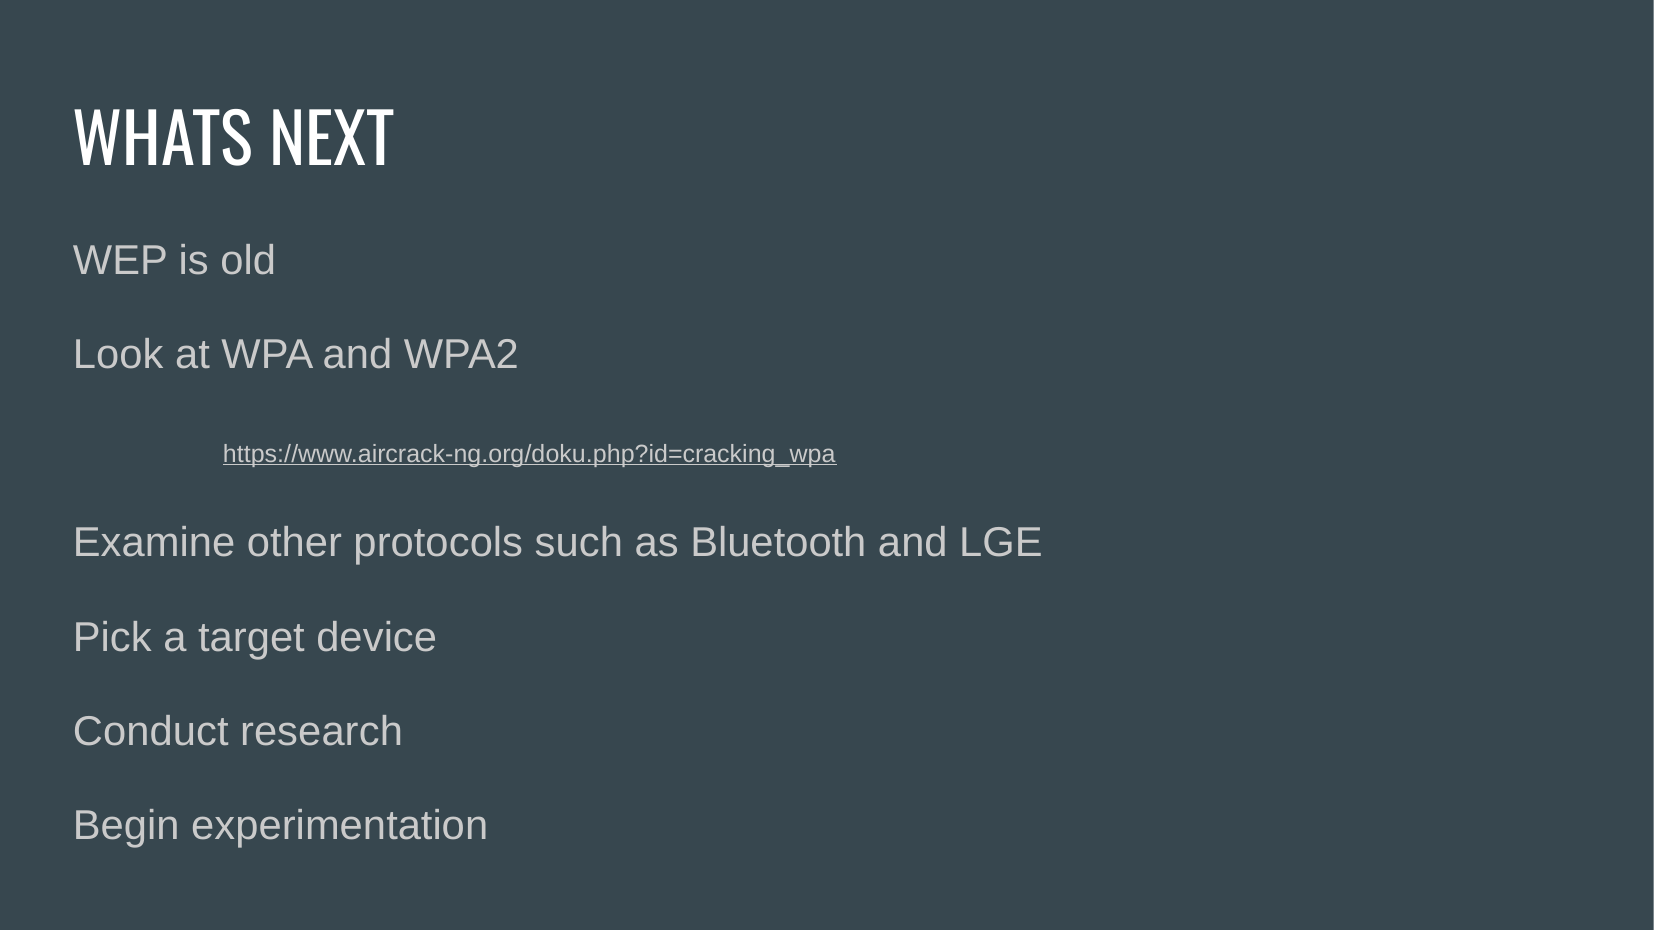

# WHATS NEXT
WEP is old
Look at WPA and WPA2
  	https://www.aircrack-ng.org/doku.php?id=cracking_wpa
Examine other protocols such as Bluetooth and LGE
Pick a target device
Conduct research
Begin experimentation